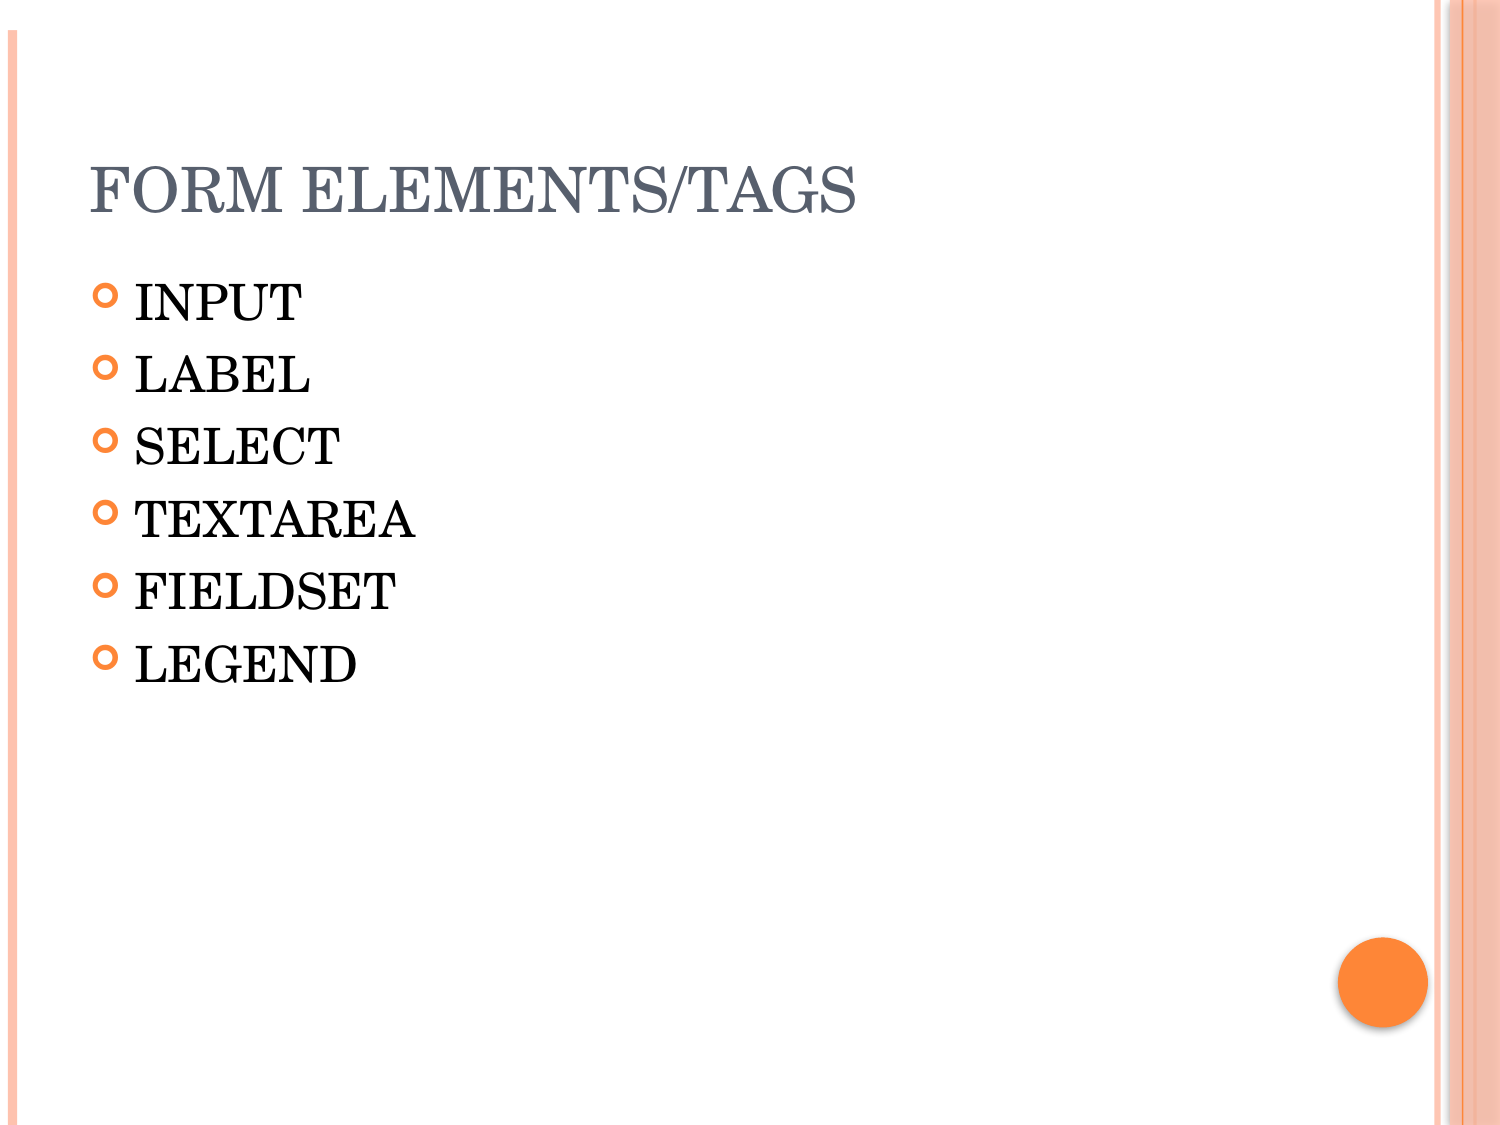

# Form Elements/tags
INPUT
LABEL
SELECT
TEXTAREA
FIELDSET
LEGEND